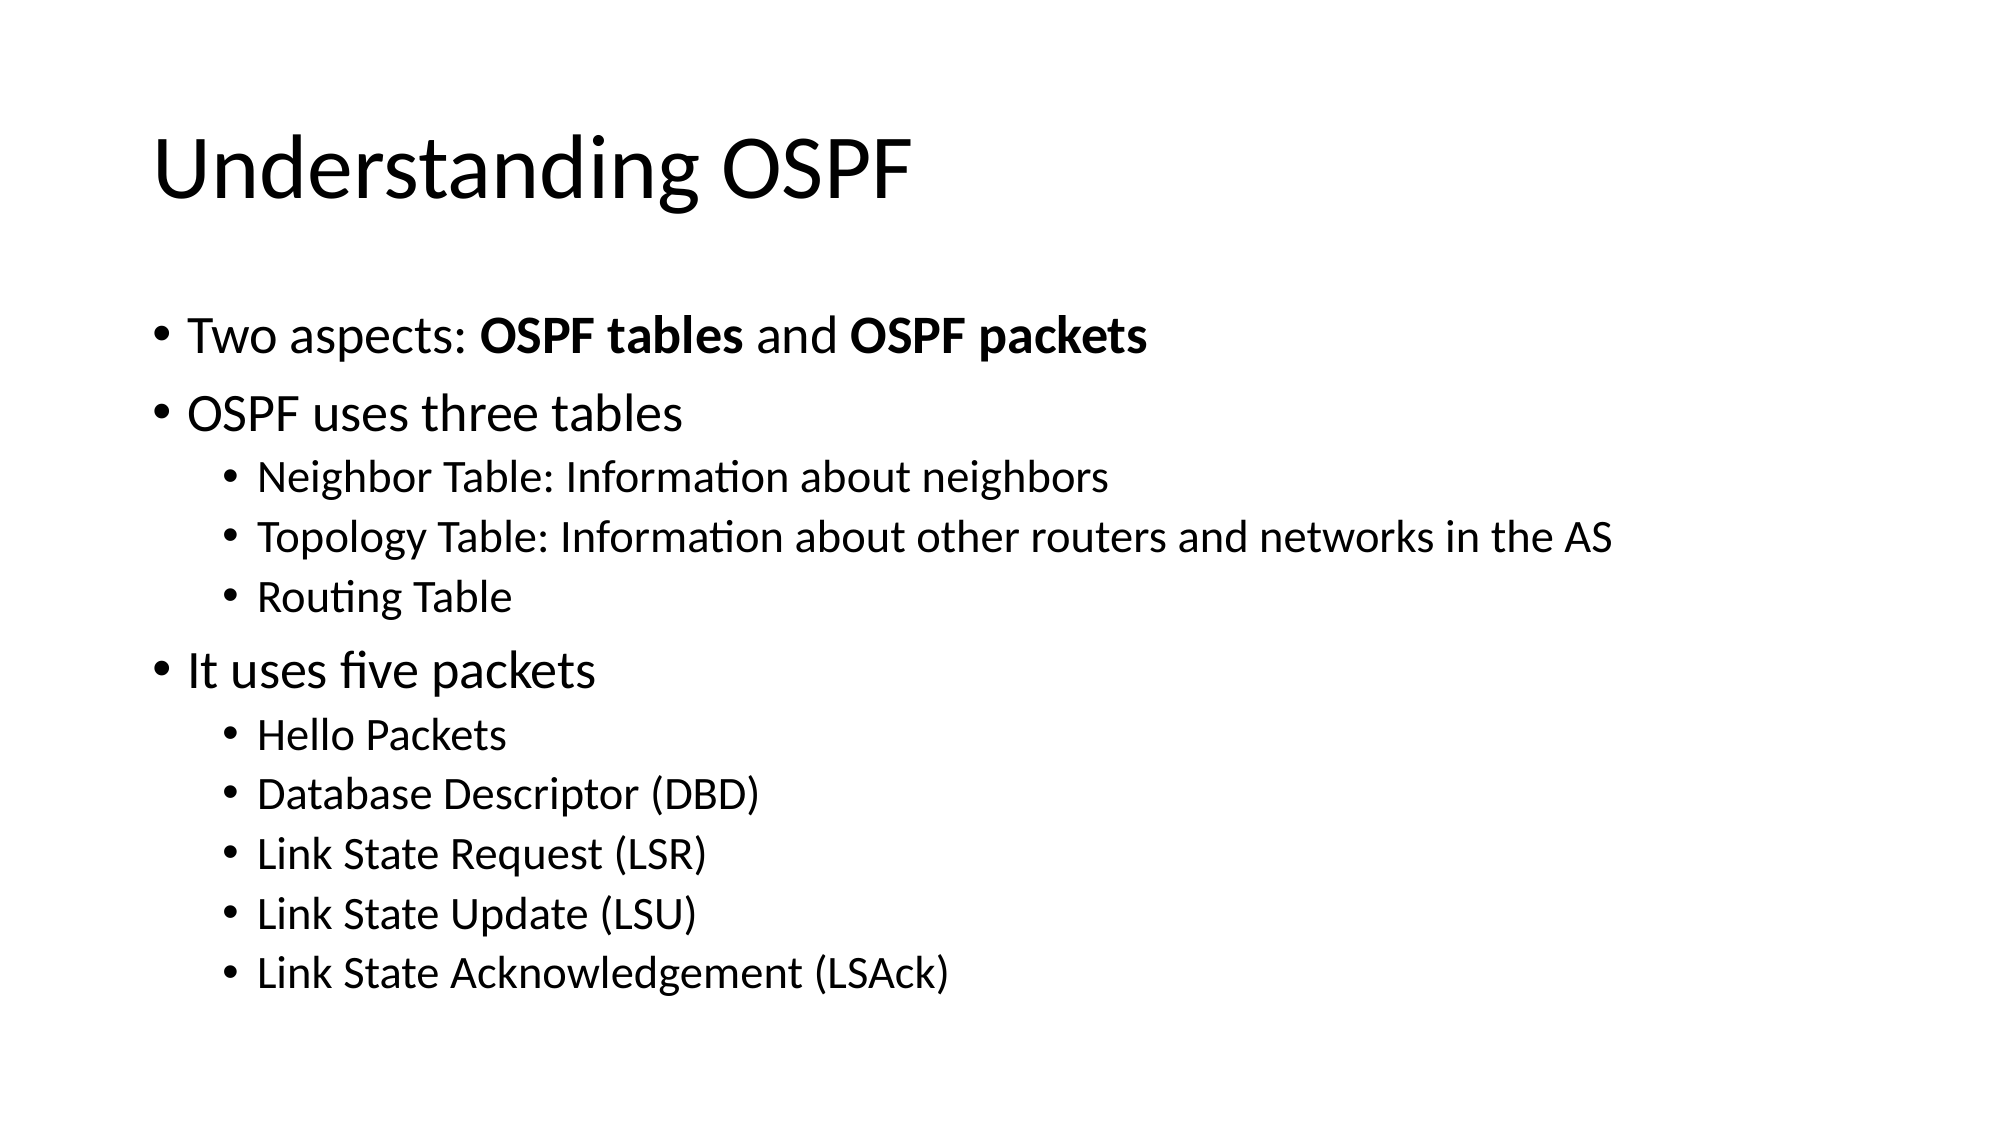

# Understanding OSPF
Two aspects: OSPF tables and OSPF packets
OSPF uses three tables
Neighbor Table: Information about neighbors
Topology Table: Information about other routers and networks in the AS
Routing Table
It uses five packets
Hello Packets
Database Descriptor (DBD)
Link State Request (LSR)
Link State Update (LSU)
Link State Acknowledgement (LSAck)